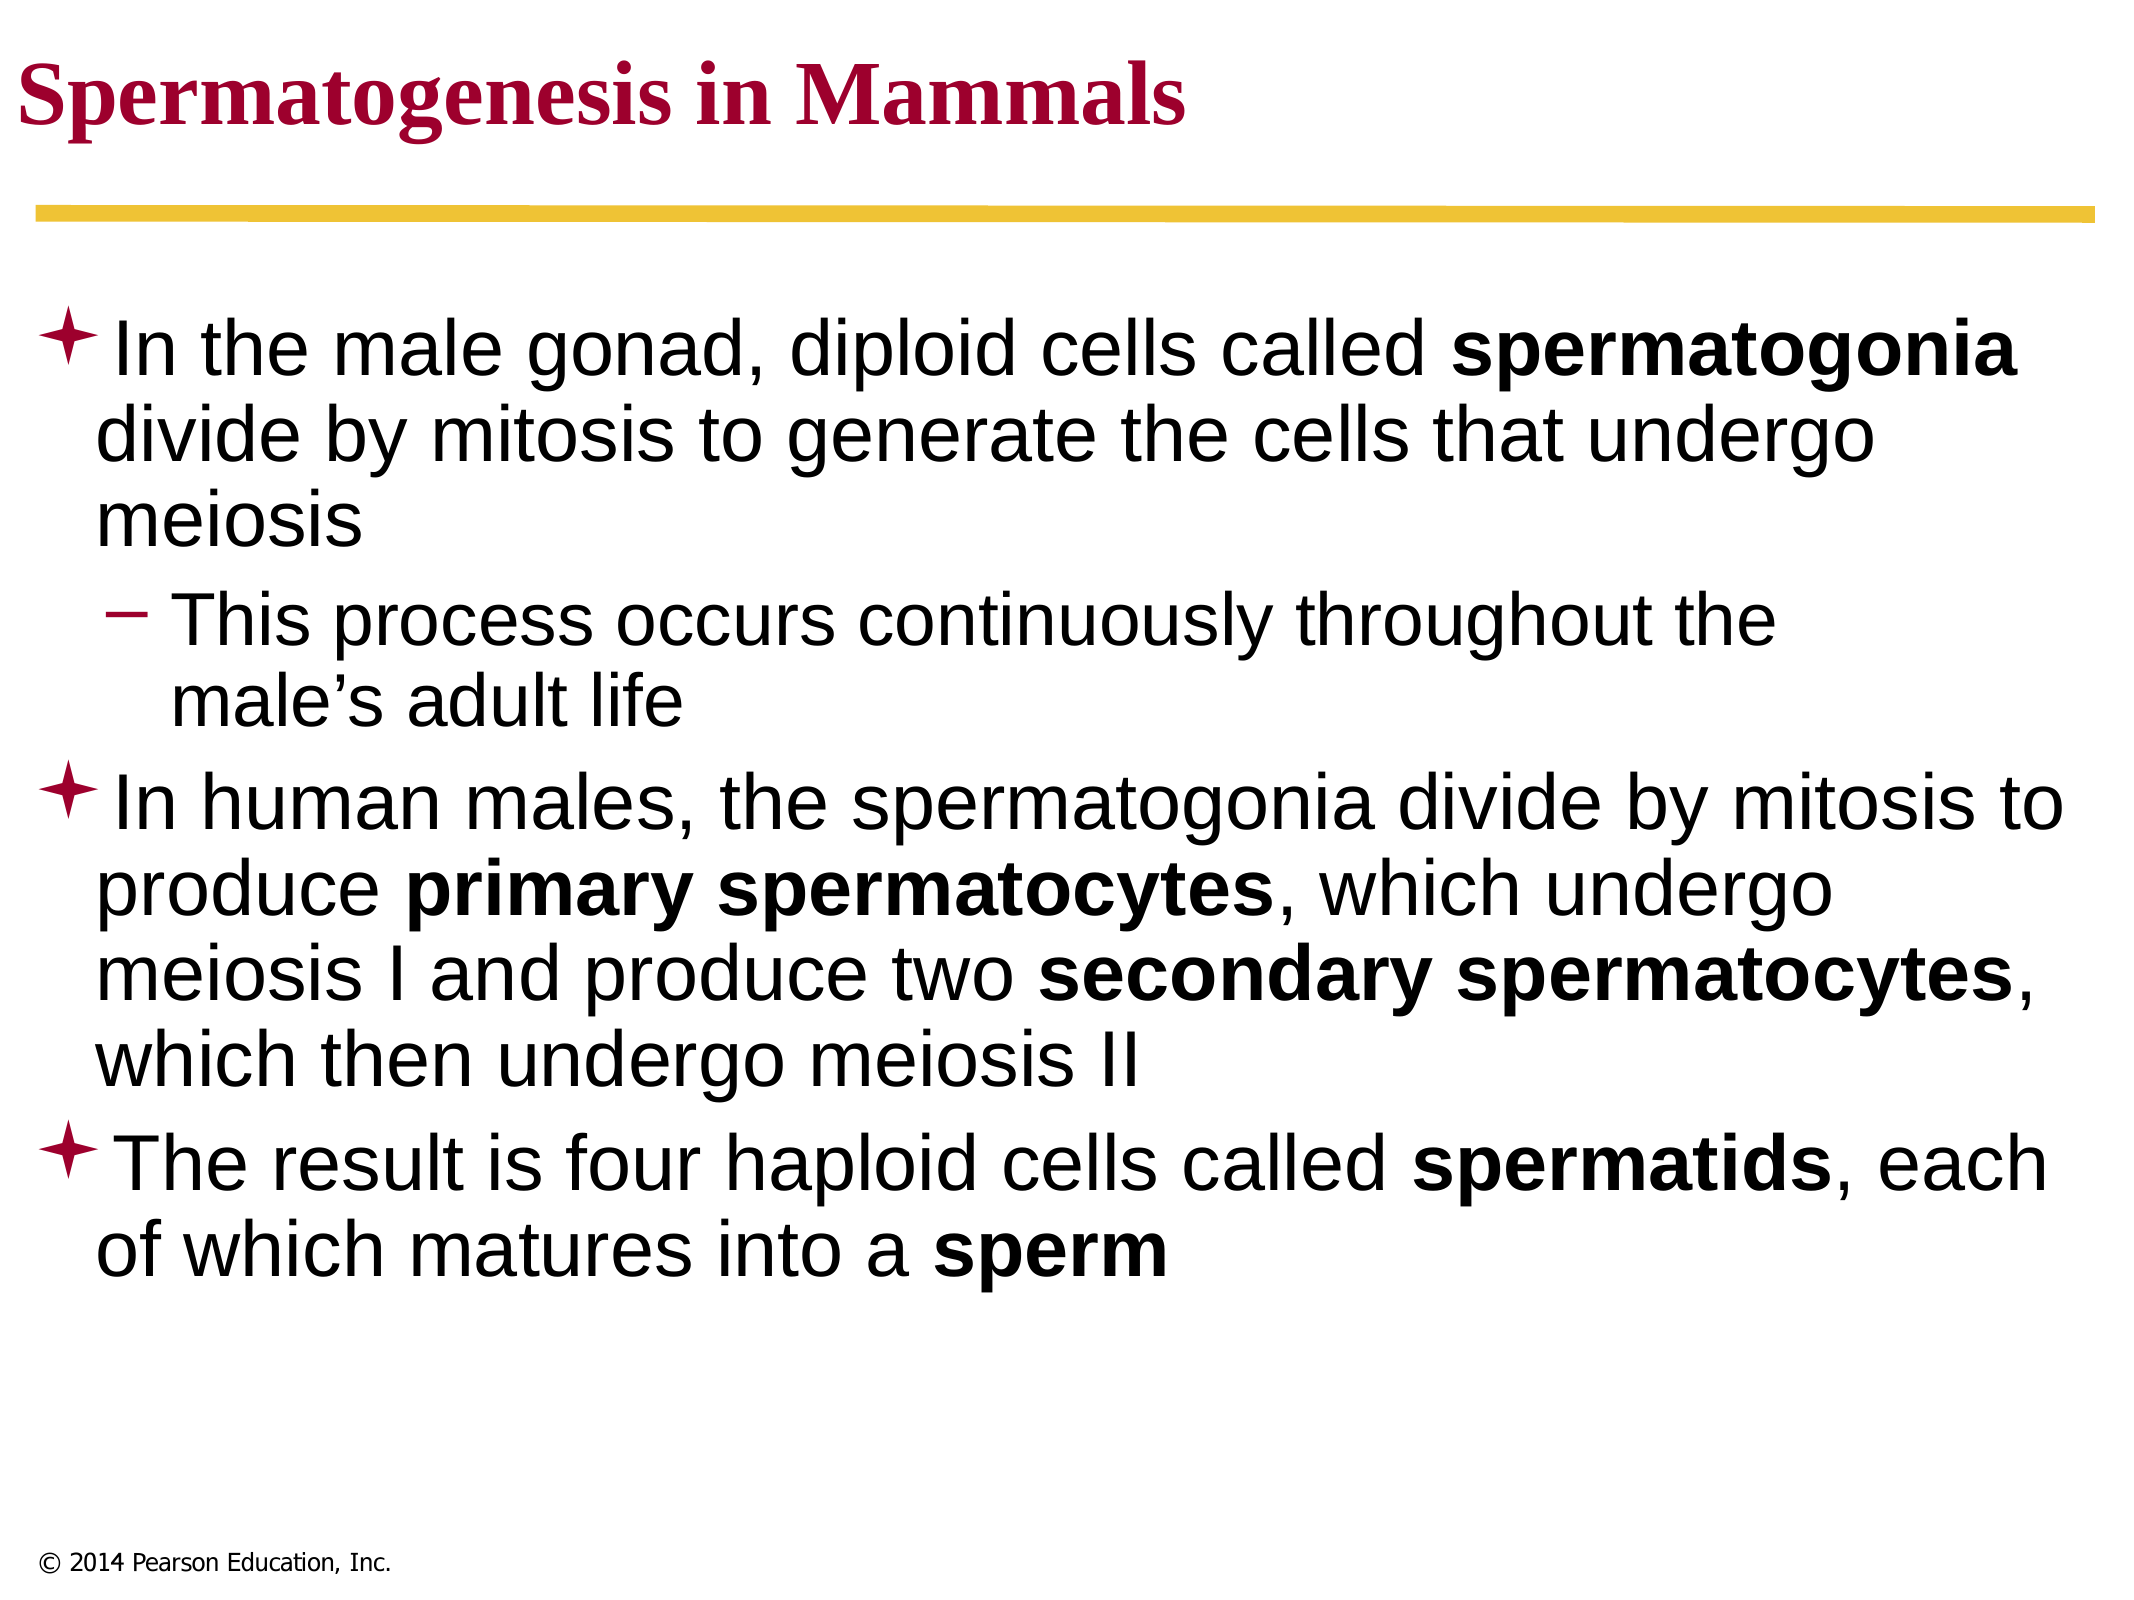

Spermatogenesis in Mammals

In the male gonad, diploid cells called spermatogonia divide by mitosis to generate the cells that undergo meiosis
This process occurs continuously throughout the
male’s adult life
In human males, the spermatogonia divide by mitosis to produce primary spermatocytes, which undergo meiosis I and produce two secondary spermatocytes, which then undergo meiosis II
The result is four haploid cells called spermatids, each of which matures into a sperm